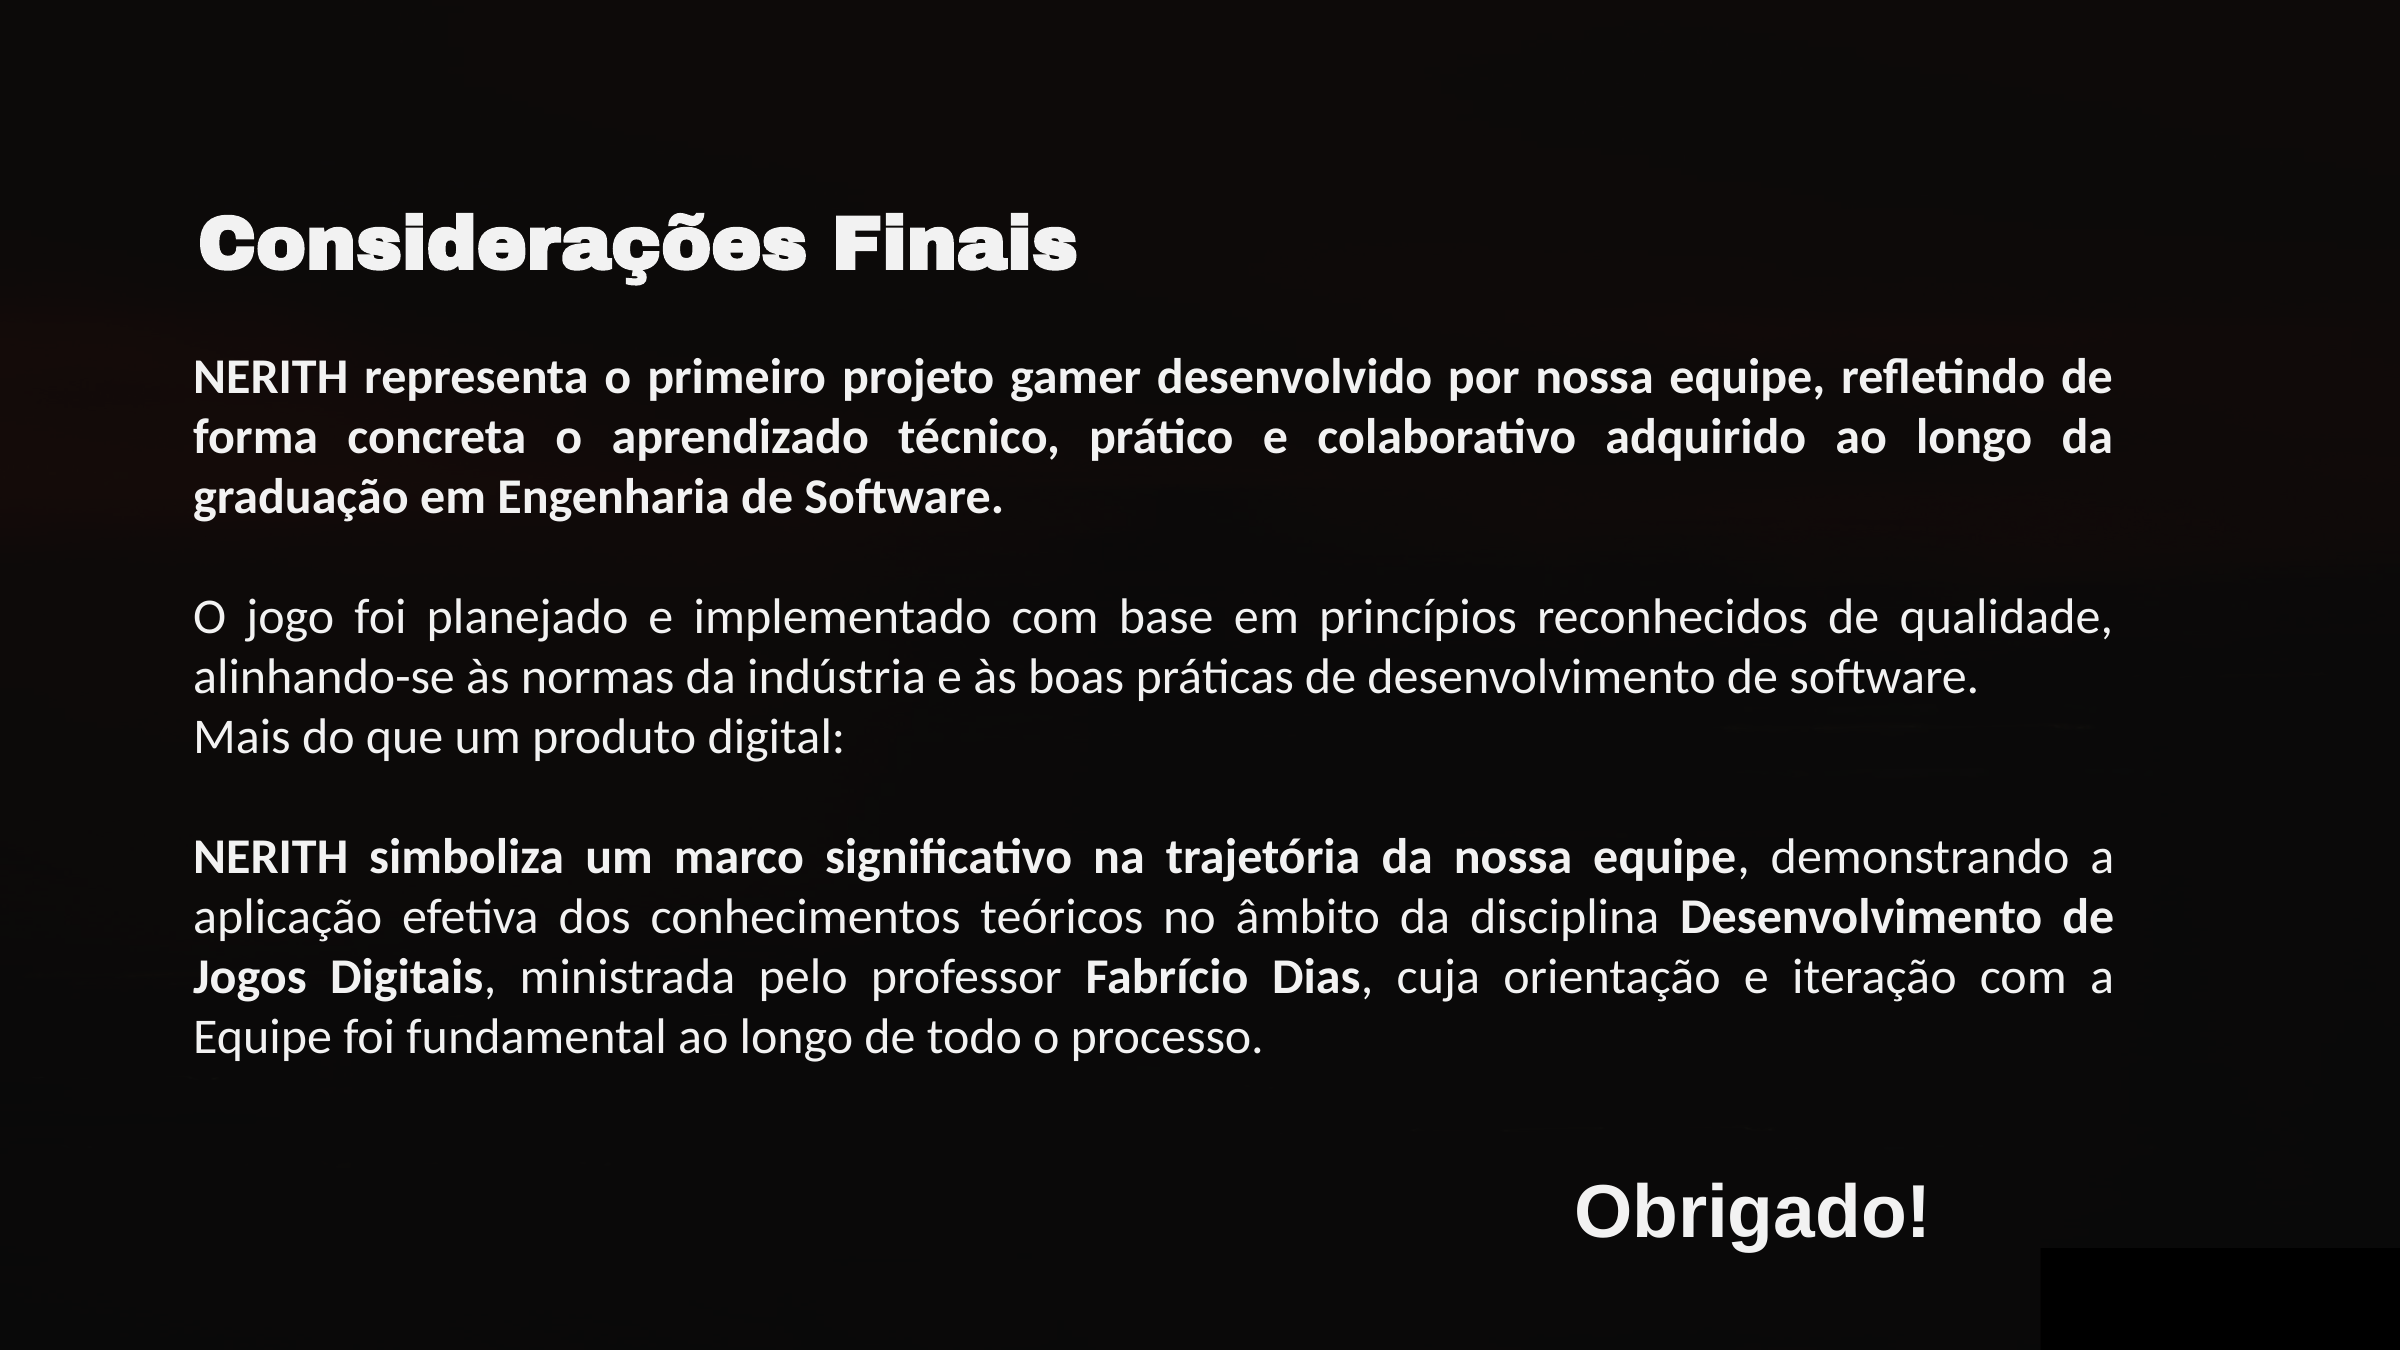

Considerações Finais
NERITH representa o primeiro projeto gamer desenvolvido por nossa equipe, refletindo de forma concreta o aprendizado técnico, prático e colaborativo adquirido ao longo da graduação em Engenharia de Software.
O jogo foi planejado e implementado com base em princípios reconhecidos de qualidade, alinhando-se às normas da indústria e às boas práticas de desenvolvimento de software.
Mais do que um produto digital:

NERITH simboliza um marco significativo na trajetória da nossa equipe, demonstrando a aplicação efetiva dos conhecimentos teóricos no âmbito da disciplina Desenvolvimento de Jogos Digitais, ministrada pelo professor Fabrício Dias, cuja orientação e iteração com a Equipe foi fundamental ao longo de todo o processo.
Obrigado!